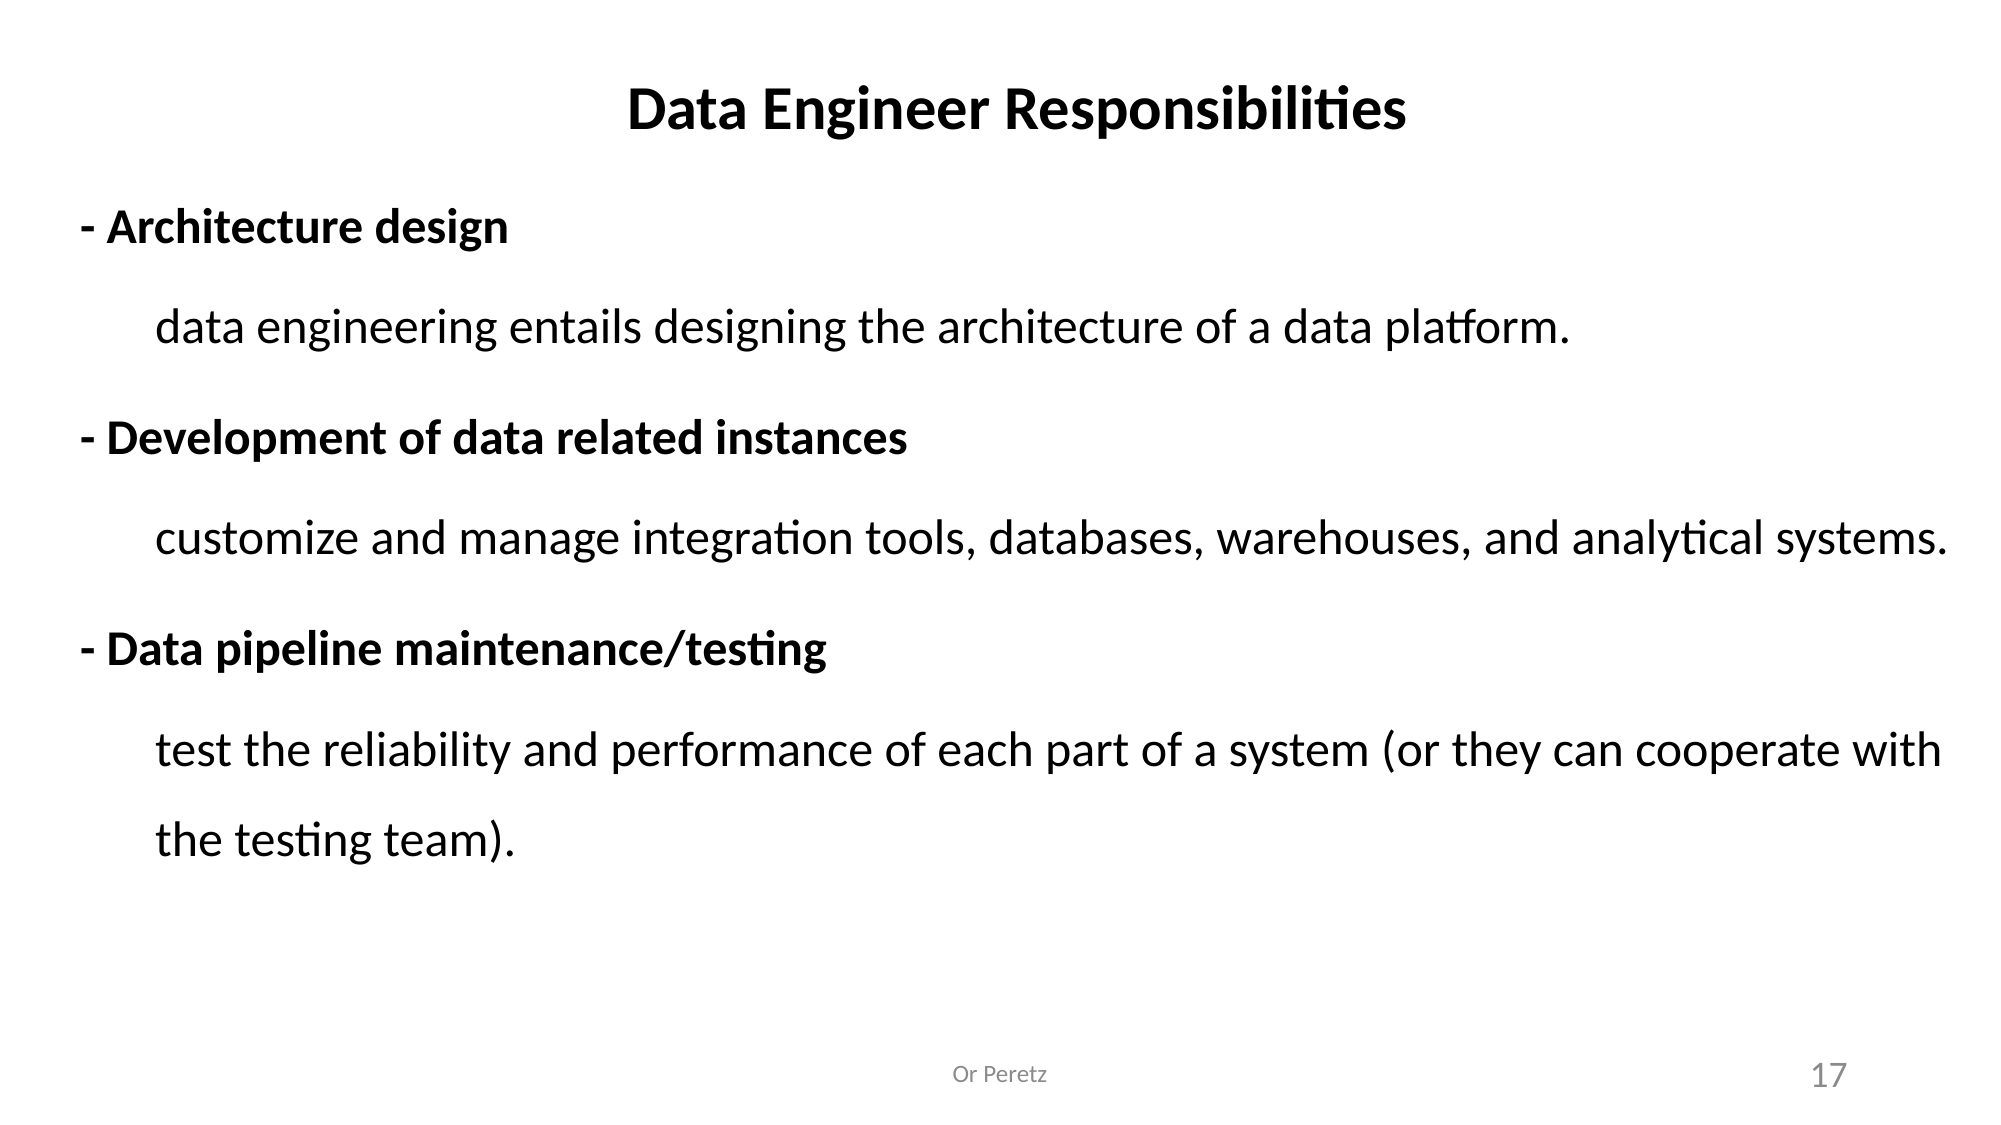

Data Engineer Responsibilities
- Architecture design
data engineering entails designing the architecture of a data platform.
- Development of data related instances
customize and manage integration tools, databases, warehouses, and analytical systems.
- Data pipeline maintenance/testing
test the reliability and performance of each part of a system (or they can cooperate with the testing team).
Or Peretz
17